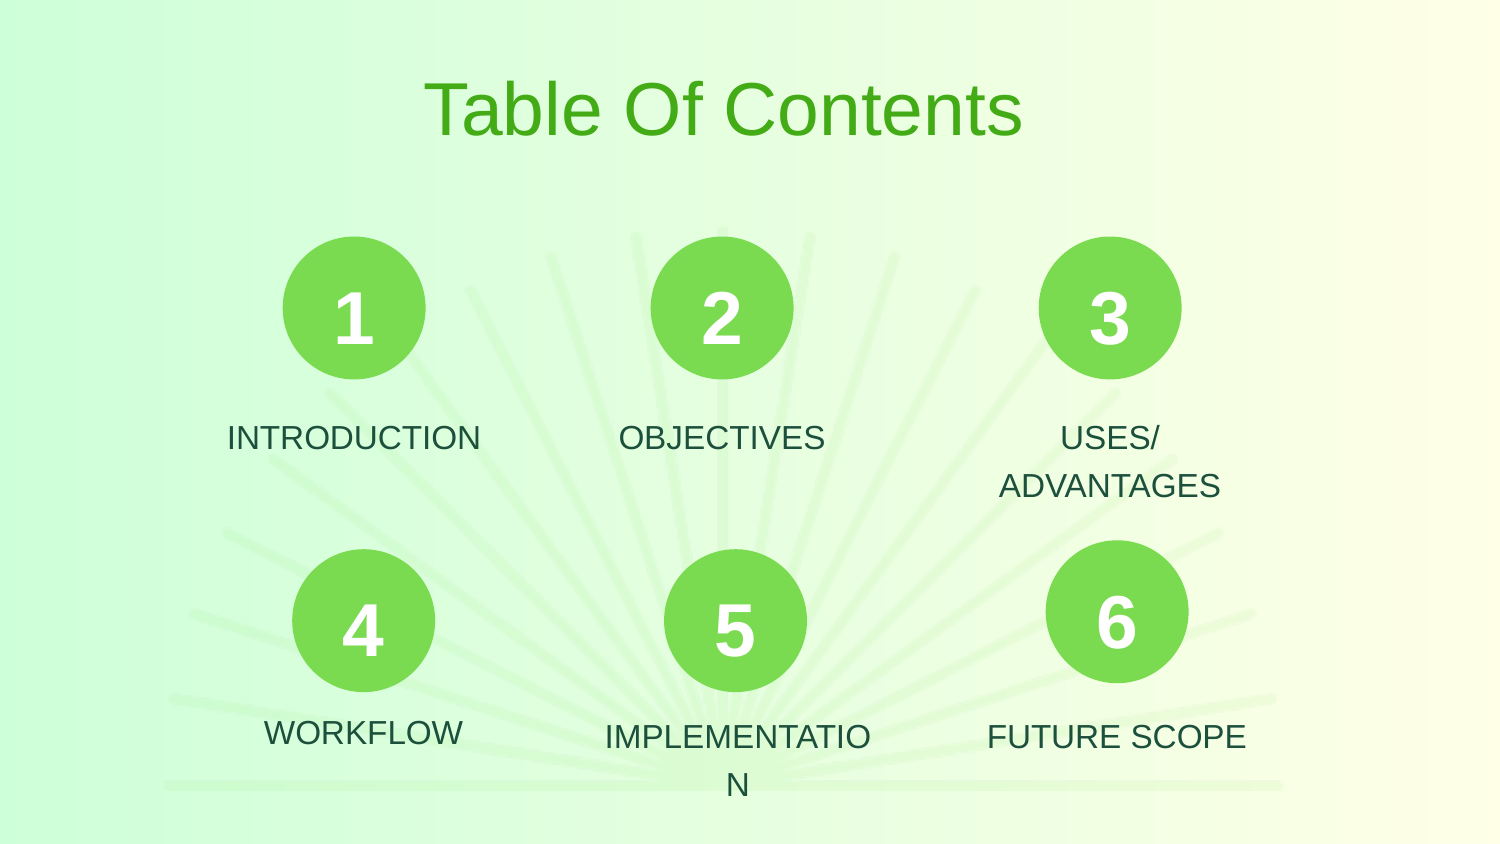

Table Of Contents

1

2

3
INTRODUCTION
OBJECTIVES
USES/ADVANTAGES

6

4

5

WORKFLOW
FUTURE SCOPE
IMPLEMENTATION